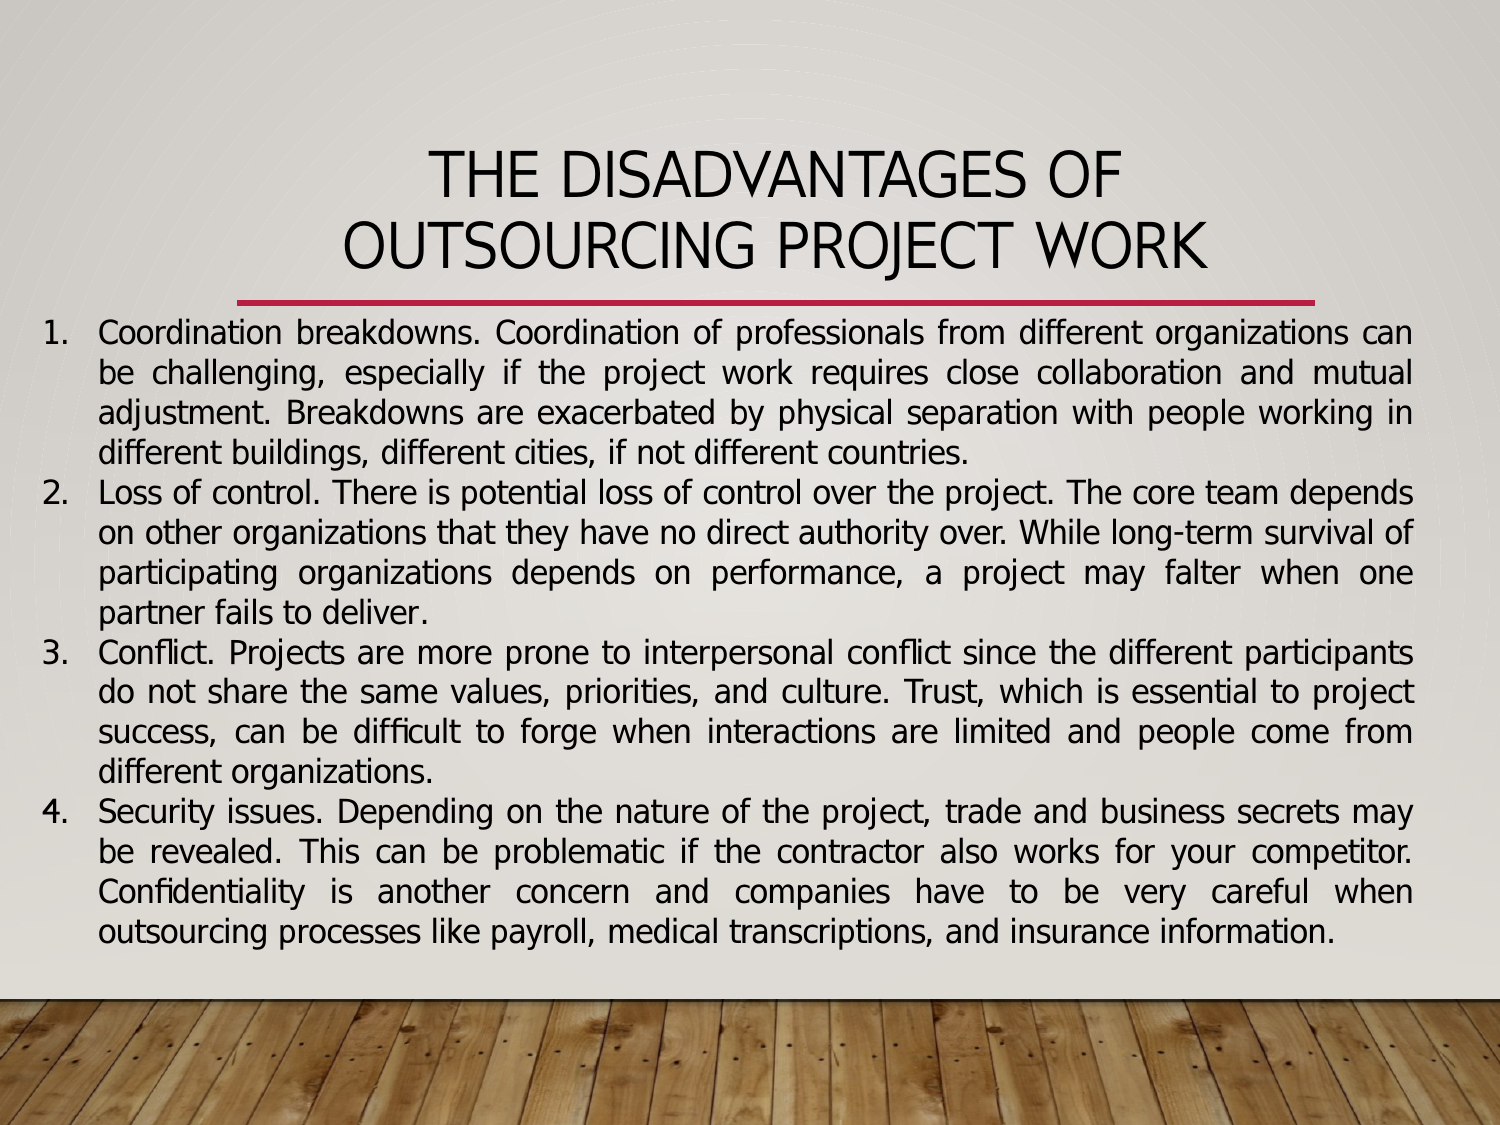

# The disadvantages of outsourcing project work
Coordination breakdowns. Coordination of professionals from different organizations can be challenging, especially if the project work requires close collaboration and mutual adjustment. Breakdowns are exacerbated by physical separation with people working in different buildings, different cities, if not different countries.
Loss of control. There is potential loss of control over the project. The core team depends on other organizations that they have no direct authority over. While long-term survival of participating organizations depends on performance, a project may falter when one partner fails to deliver.
Conflict. Projects are more prone to interpersonal conflict since the different participants do not share the same values, priorities, and culture. Trust, which is essential to project success, can be difficult to forge when interactions are limited and people come from different organizations.
Security issues. Depending on the nature of the project, trade and business secrets may be revealed. This can be problematic if the contractor also works for your competitor. Confidentiality is another concern and companies have to be very careful when outsourcing processes like payroll, medical transcriptions, and insurance information.